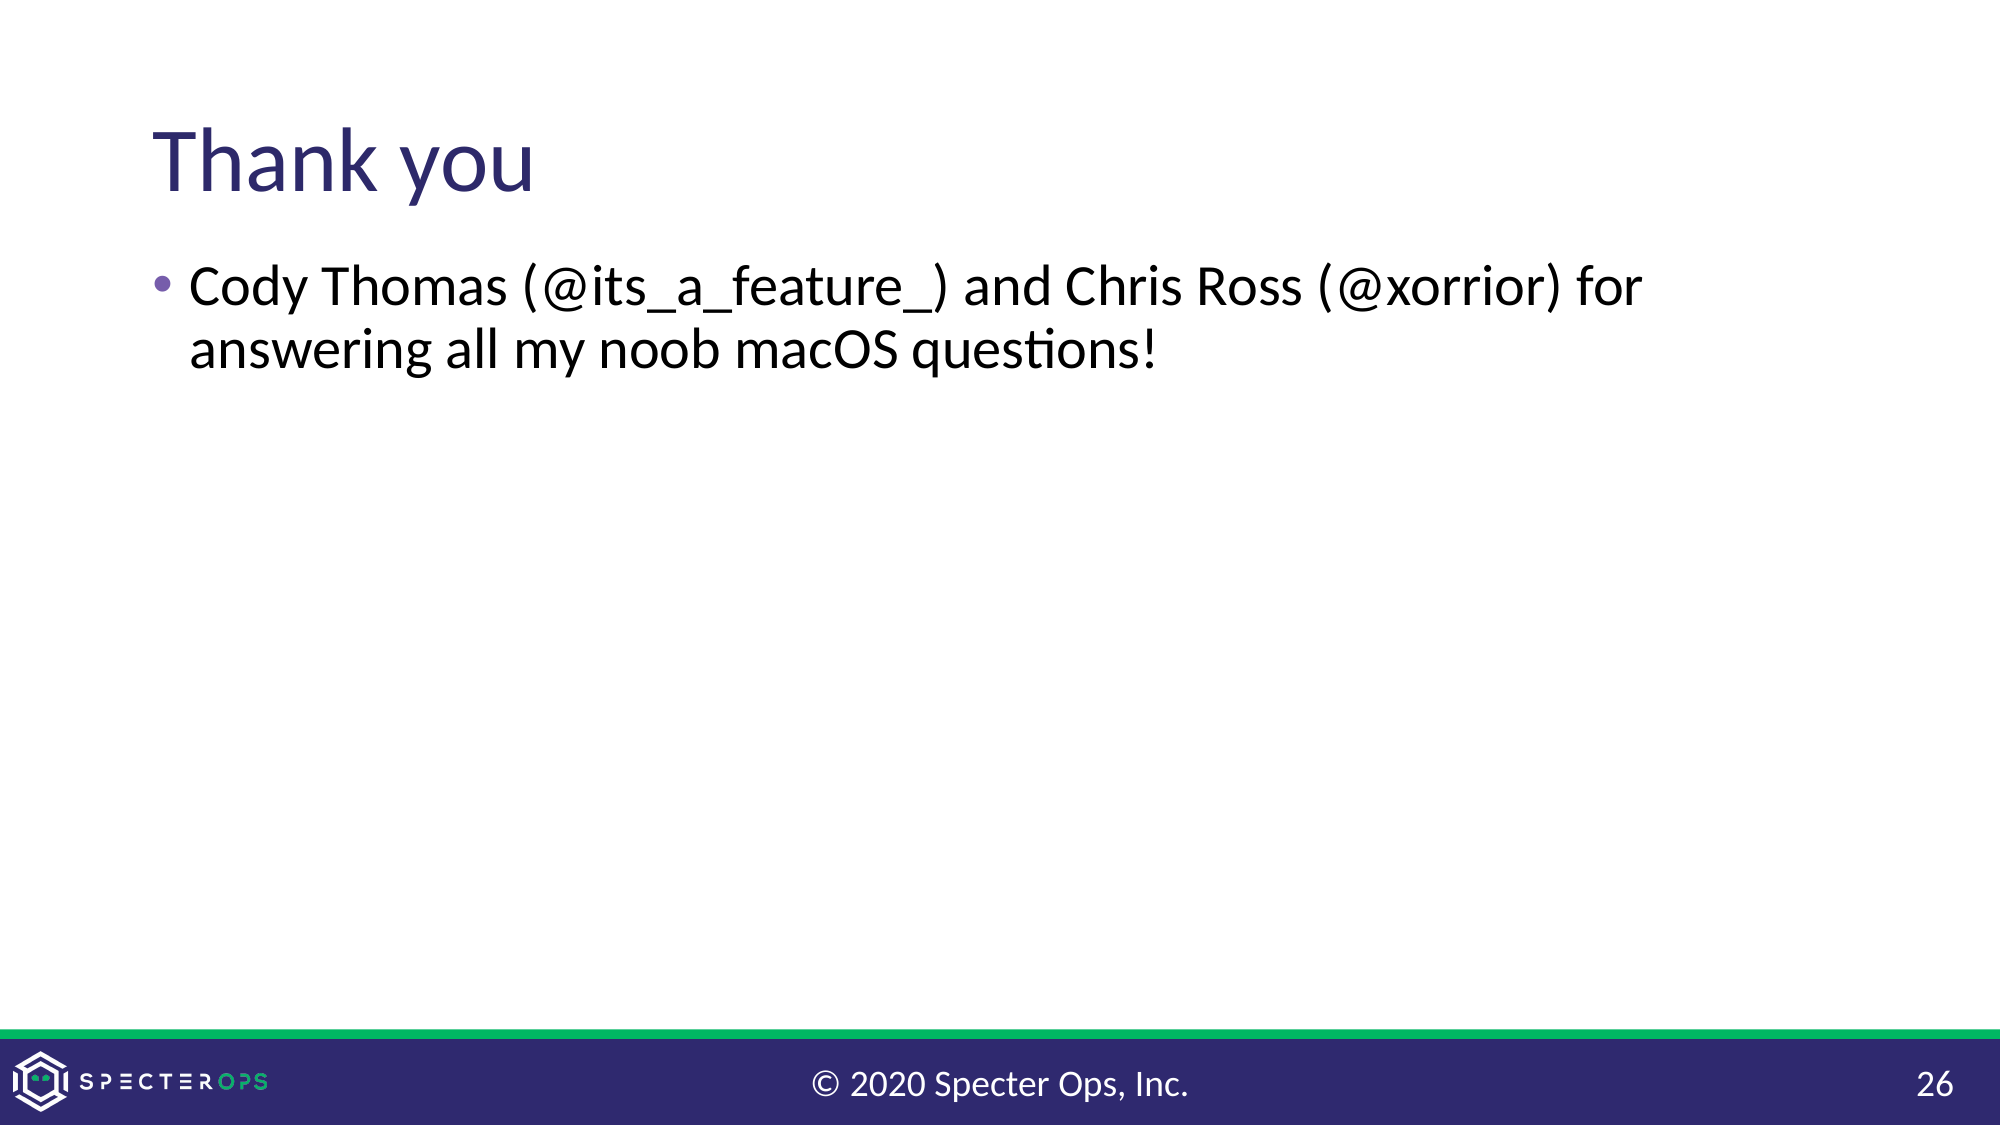

# Thank you
Cody Thomas (@its_a_feature_) and Chris Ross (@xorrior) for answering all my noob macOS questions!
© 2020 Specter Ops, Inc.
26